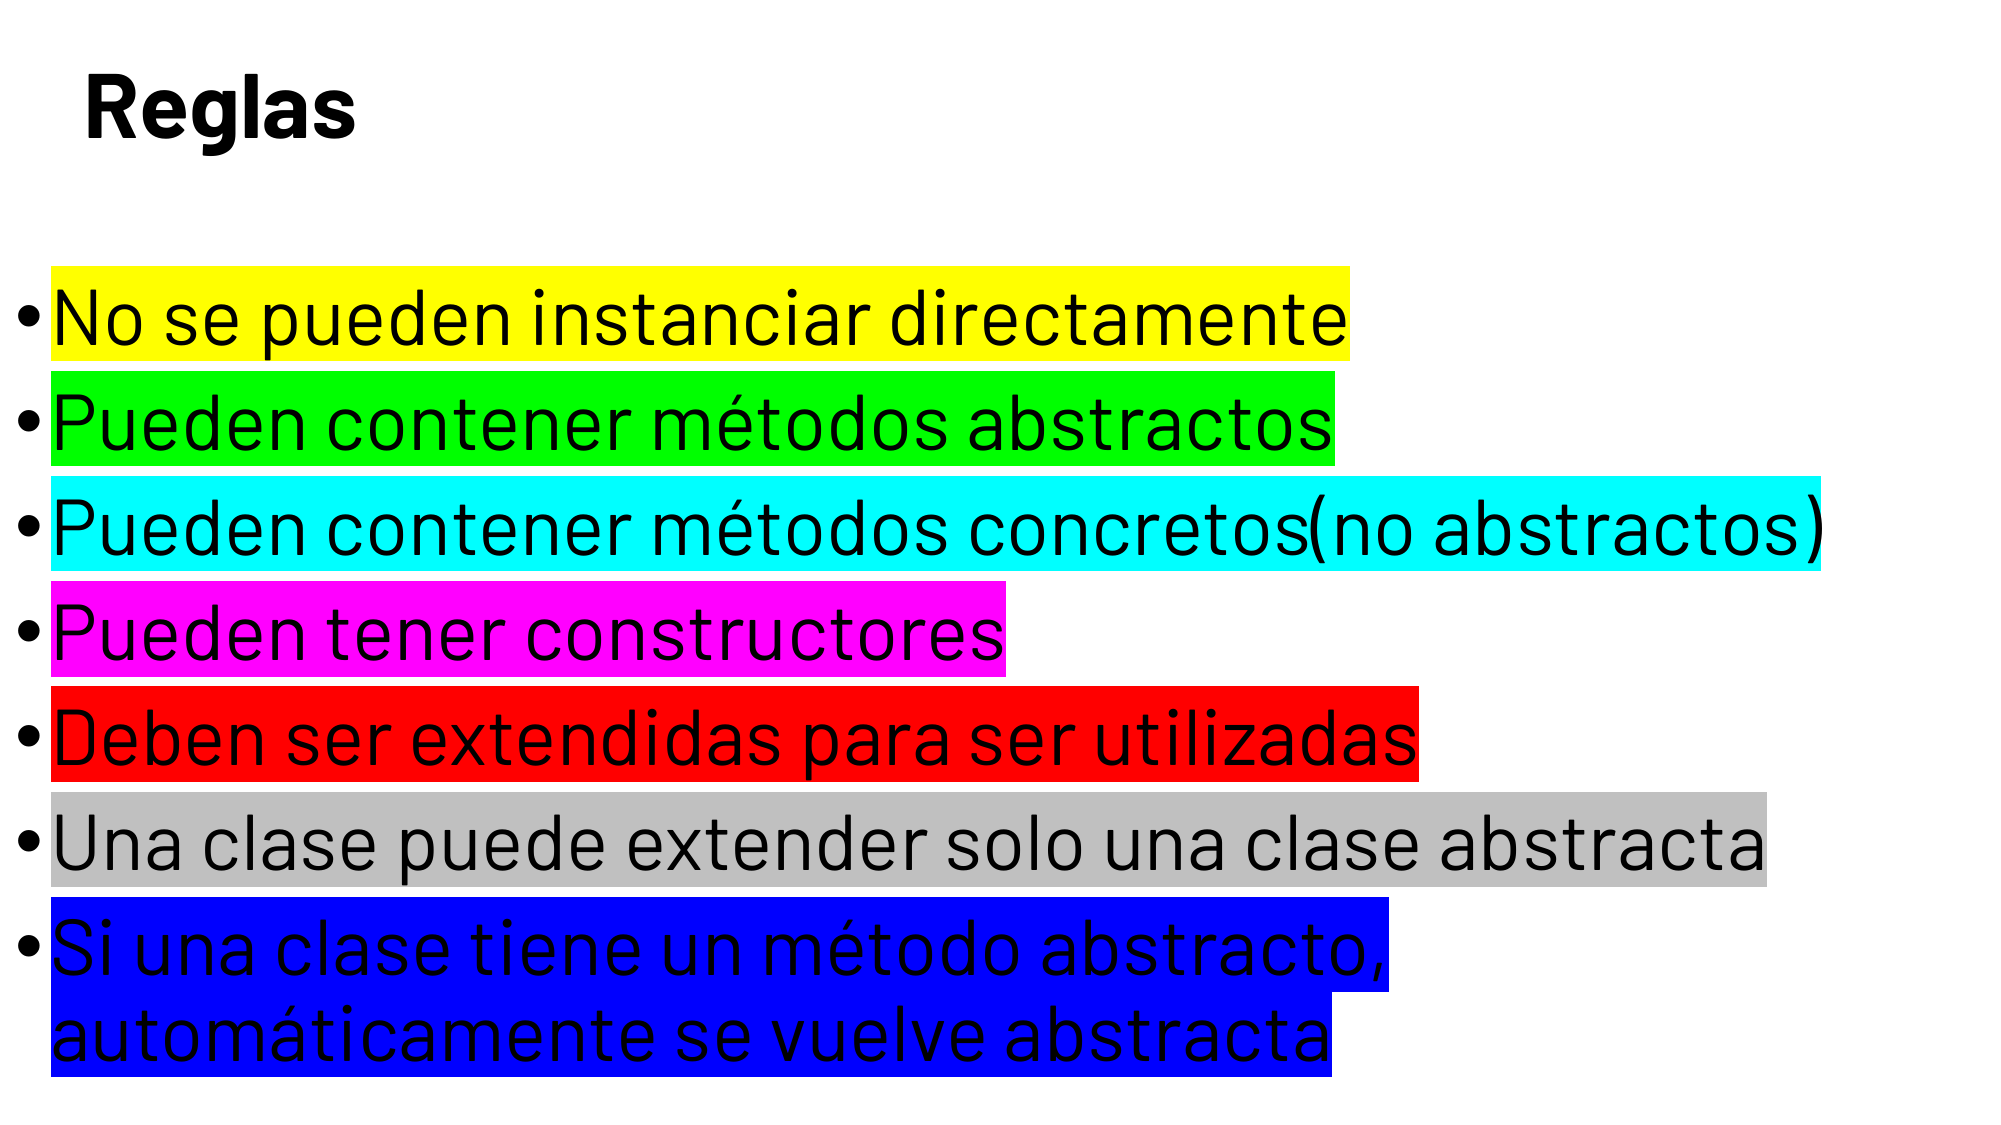

# Reglas
No se pueden instanciar directamente
Pueden contener métodos abstractos
Pueden contener métodos concretos(no abstractos)
Pueden tener constructores
Deben ser extendidas para ser utilizadas
Una clase puede extender solo una clase abstracta
Si una clase tiene un método abstracto, automáticamente se vuelve abstracta